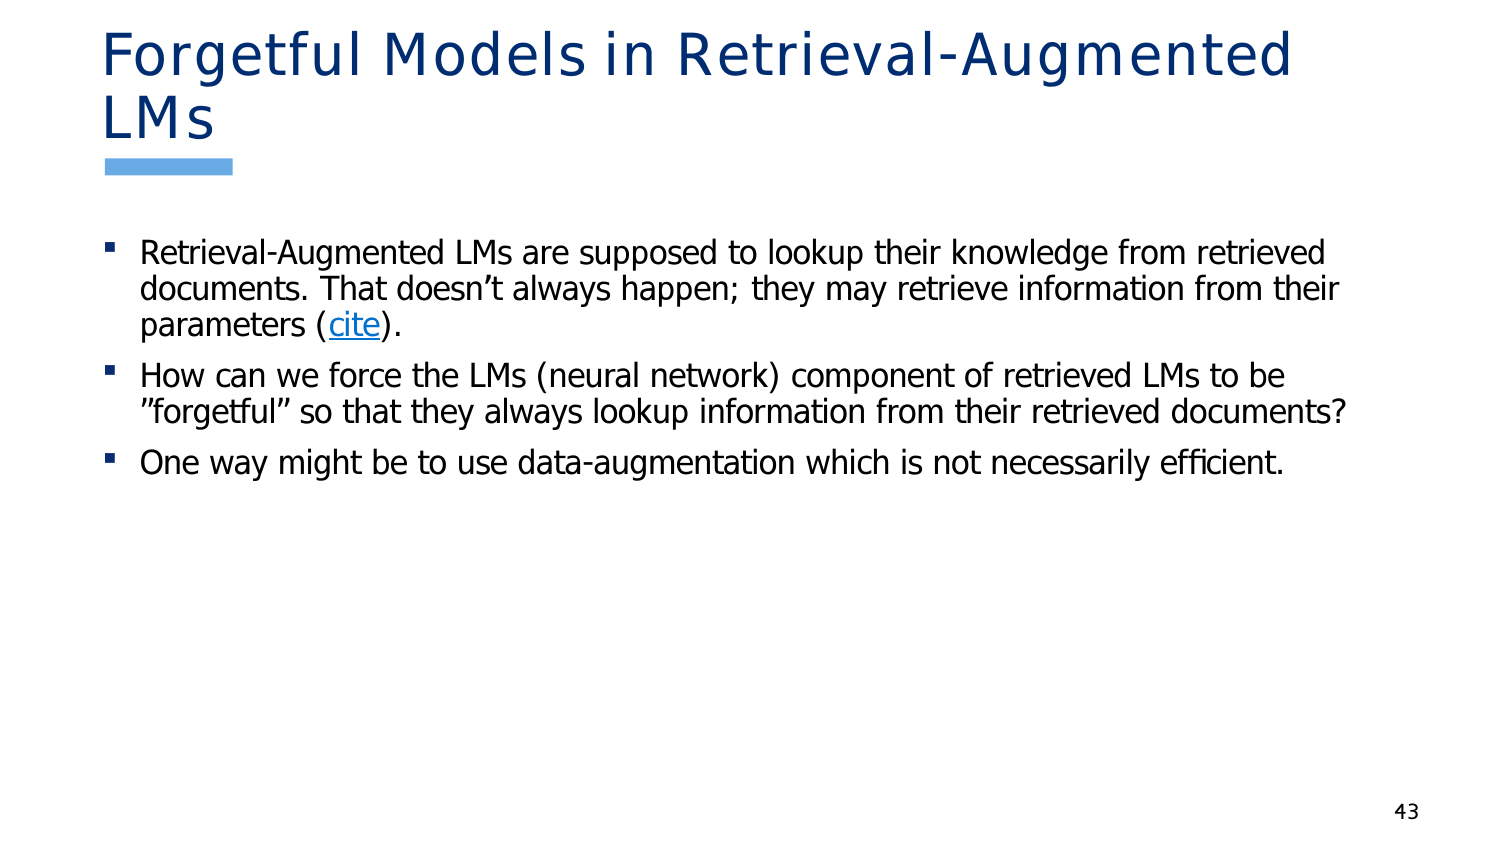

# Forgetful Models in Retrieval-Augmented LMs
Retrieval-Augmented LMs are supposed to lookup their knowledge from retrieved documents. That doesn’t always happen; they may retrieve information from their parameters (cite).
How can we force the LMs (neural network) component of retrieved LMs to be ”forgetful” so that they always lookup information from their retrieved documents?
One way might be to use data-augmentation which is not necessarily efficient.